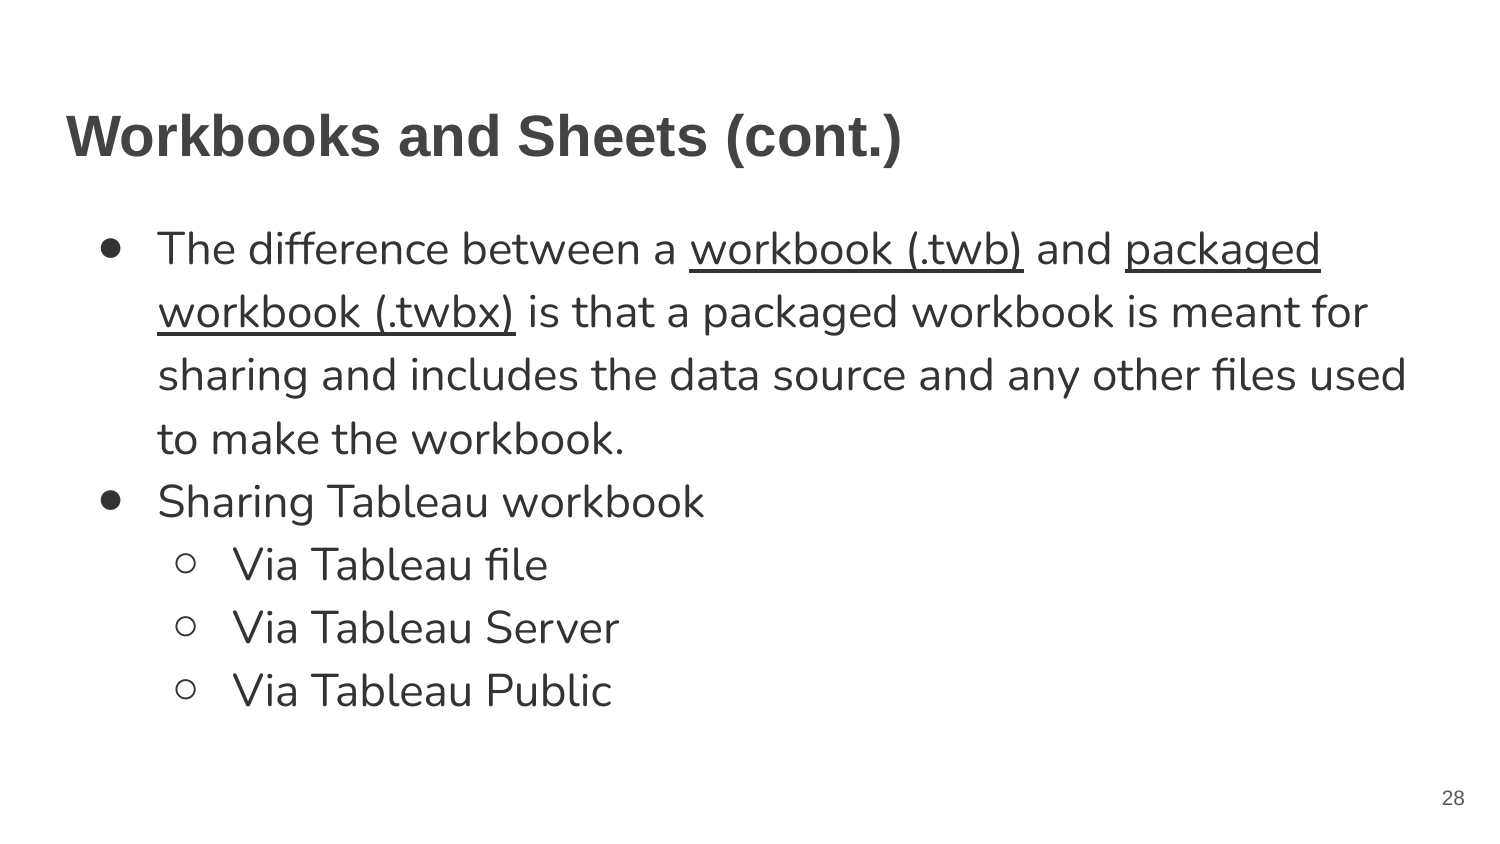

# Workbooks and Sheets (cont.)

The difference between a workbook (.twb) and packaged workbook (.twbx) is that a packaged workbook is meant for sharing and includes the data source and any other files used to make the workbook.
Sharing Tableau workbook
Via Tableau file
Via Tableau Server
Via Tableau Public

28